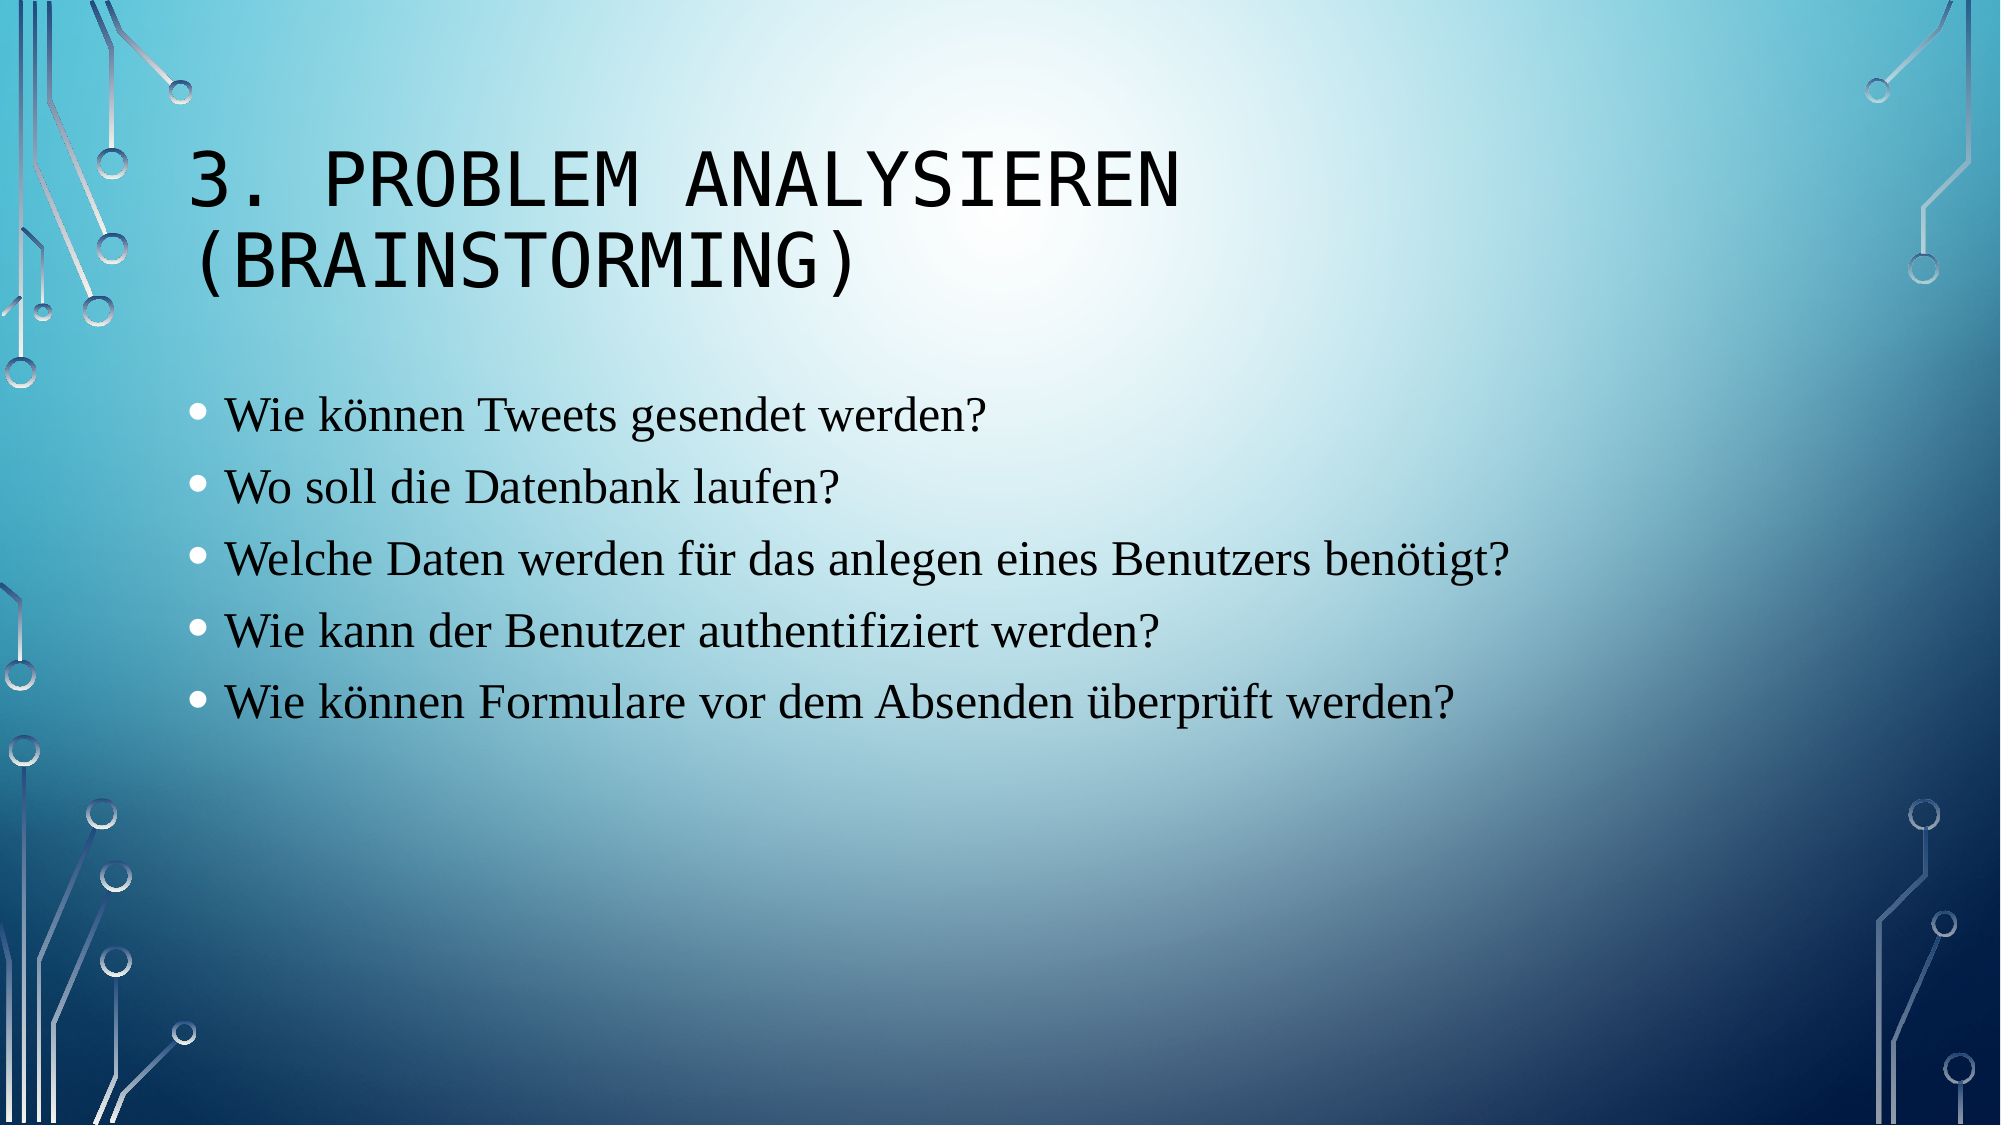

3. Problem analysieren (Brainstorming)
Wie können Tweets gesendet werden?
Wo soll die Datenbank laufen?
Welche Daten werden für das anlegen eines Benutzers benötigt?
Wie kann der Benutzer authentifiziert werden?
Wie können Formulare vor dem Absenden überprüft werden?